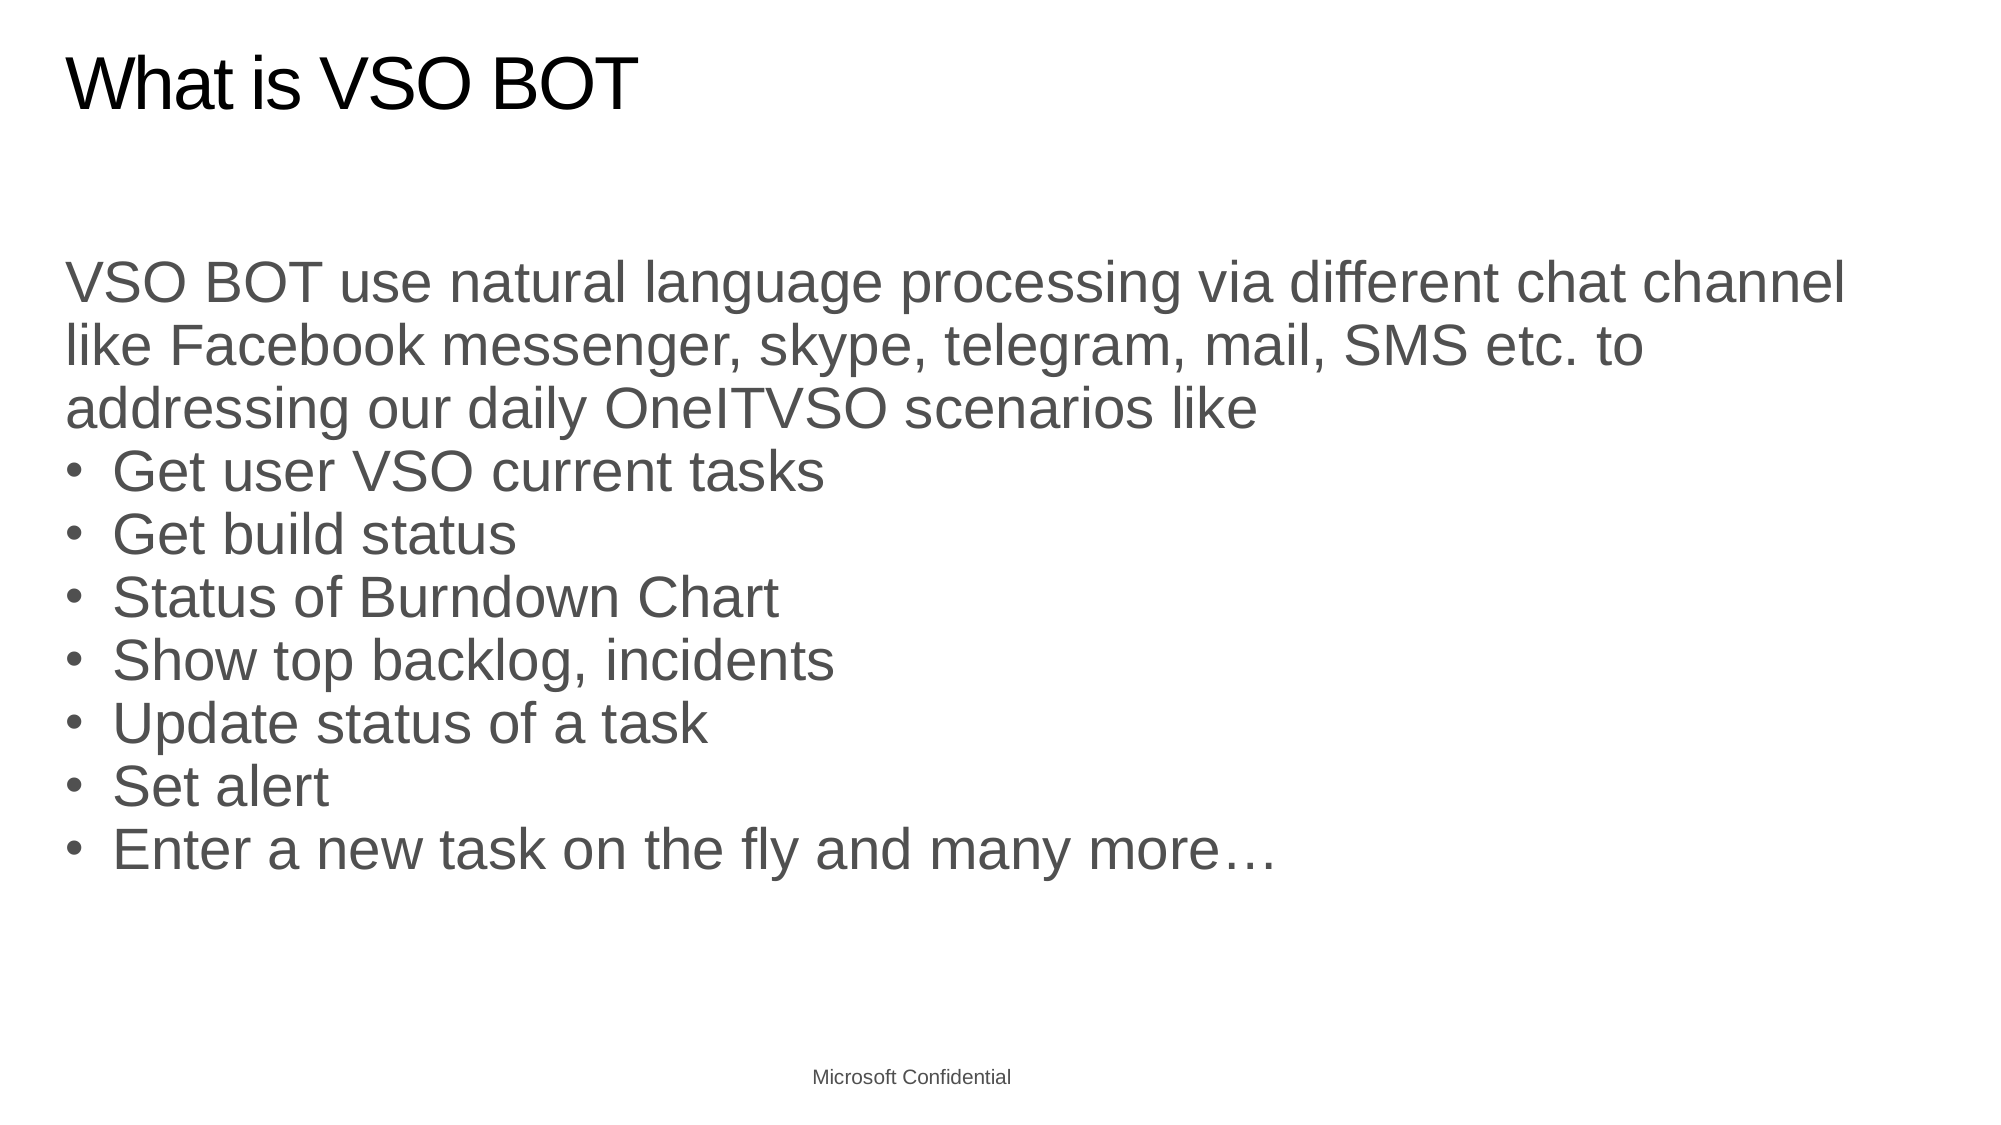

# What is VSO BOT

VSO BOT use natural language processing via different chat channel like Facebook messenger, skype, telegram, mail, SMS etc. to addressing our daily OneITVSO scenarios like
Get user VSO current tasks
Get build status
Status of Burndown Chart
Show top backlog, incidents
Update status of a task
Set alert
Enter a new task on the fly and many more…

Microsoft Confidential